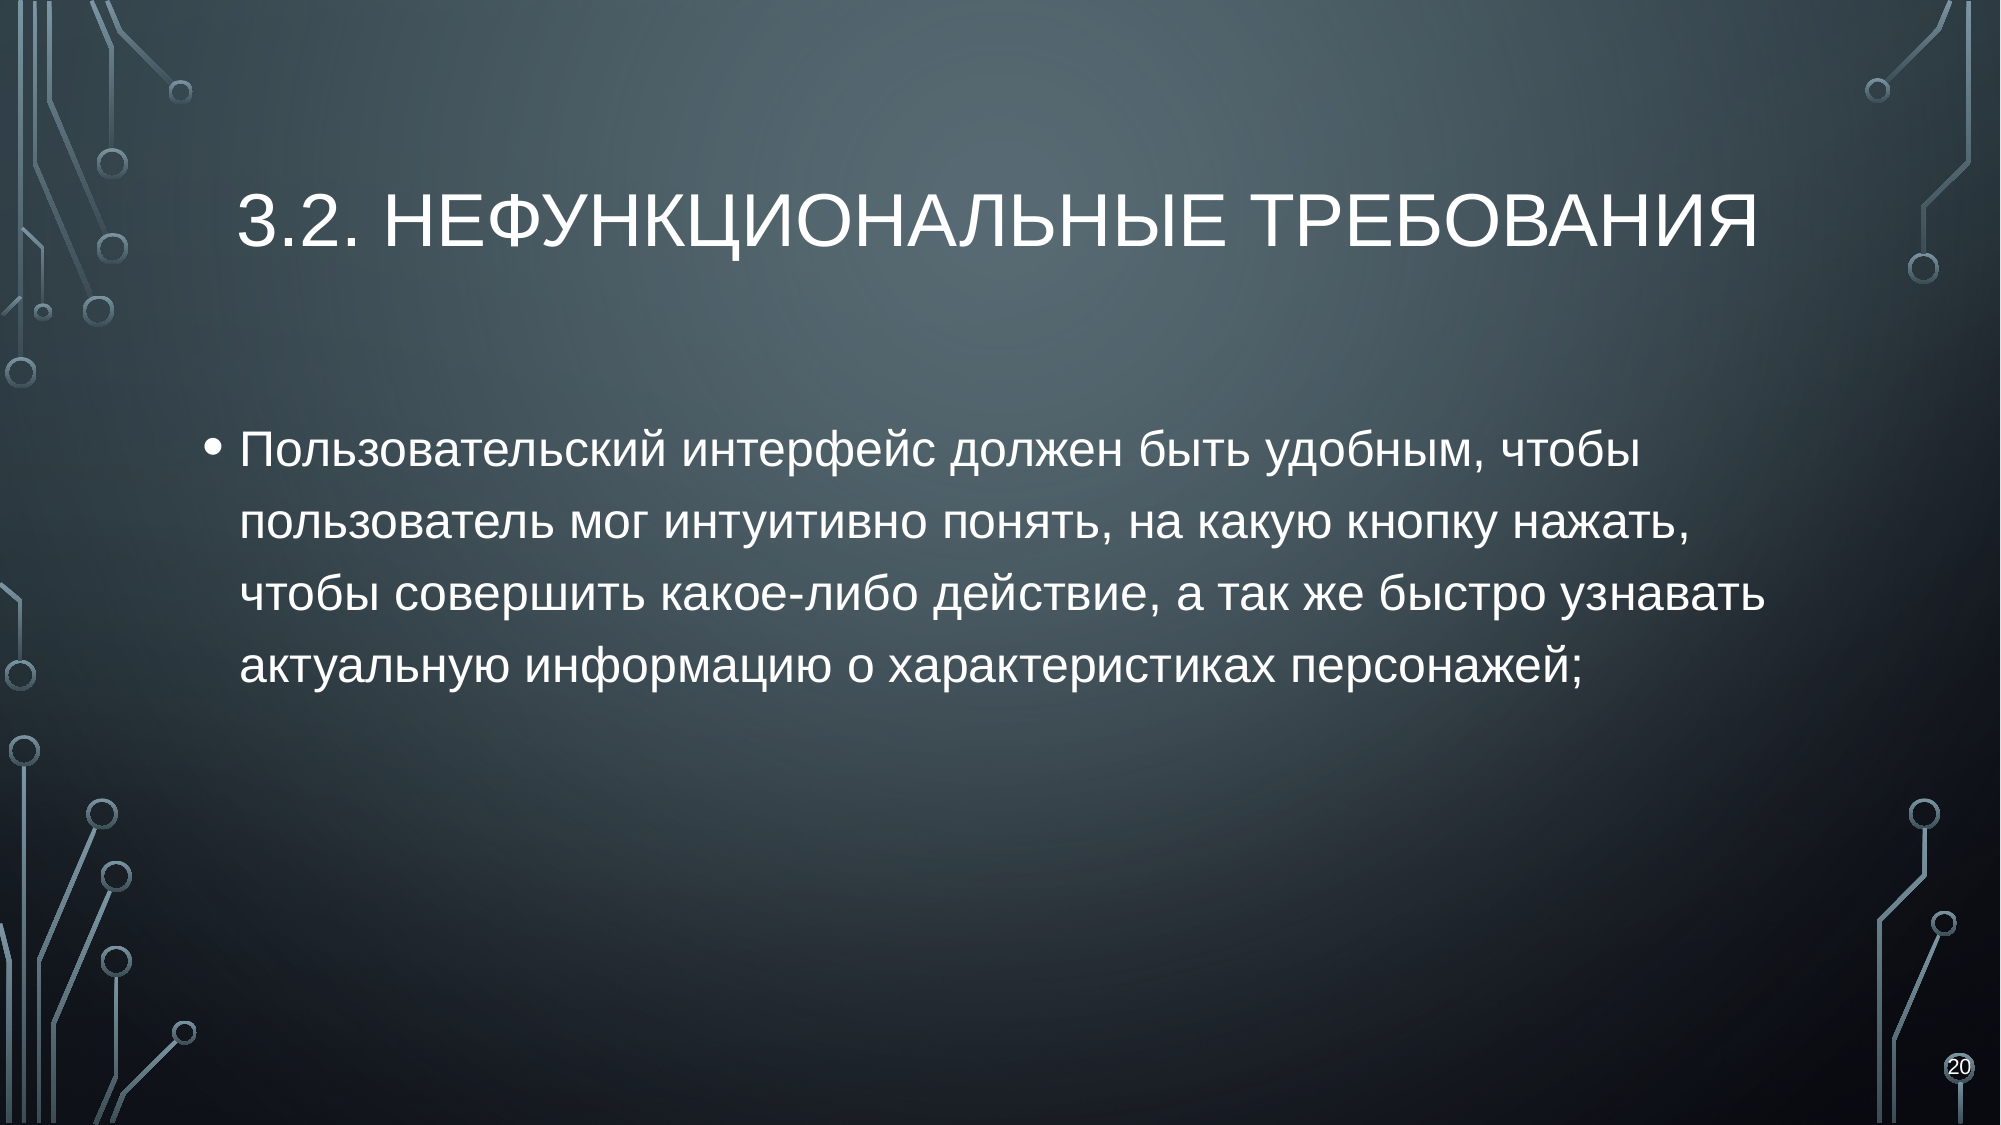

# 3.2. Нефункциональные требования
Пользовательский интерфейс должен быть удобным, чтобы пользователь мог интуитивно понять, на какую кнопку нажать, чтобы совершить какое-либо действие, а так же быстро узнавать актуальную информацию о характеристиках персонажей;
20